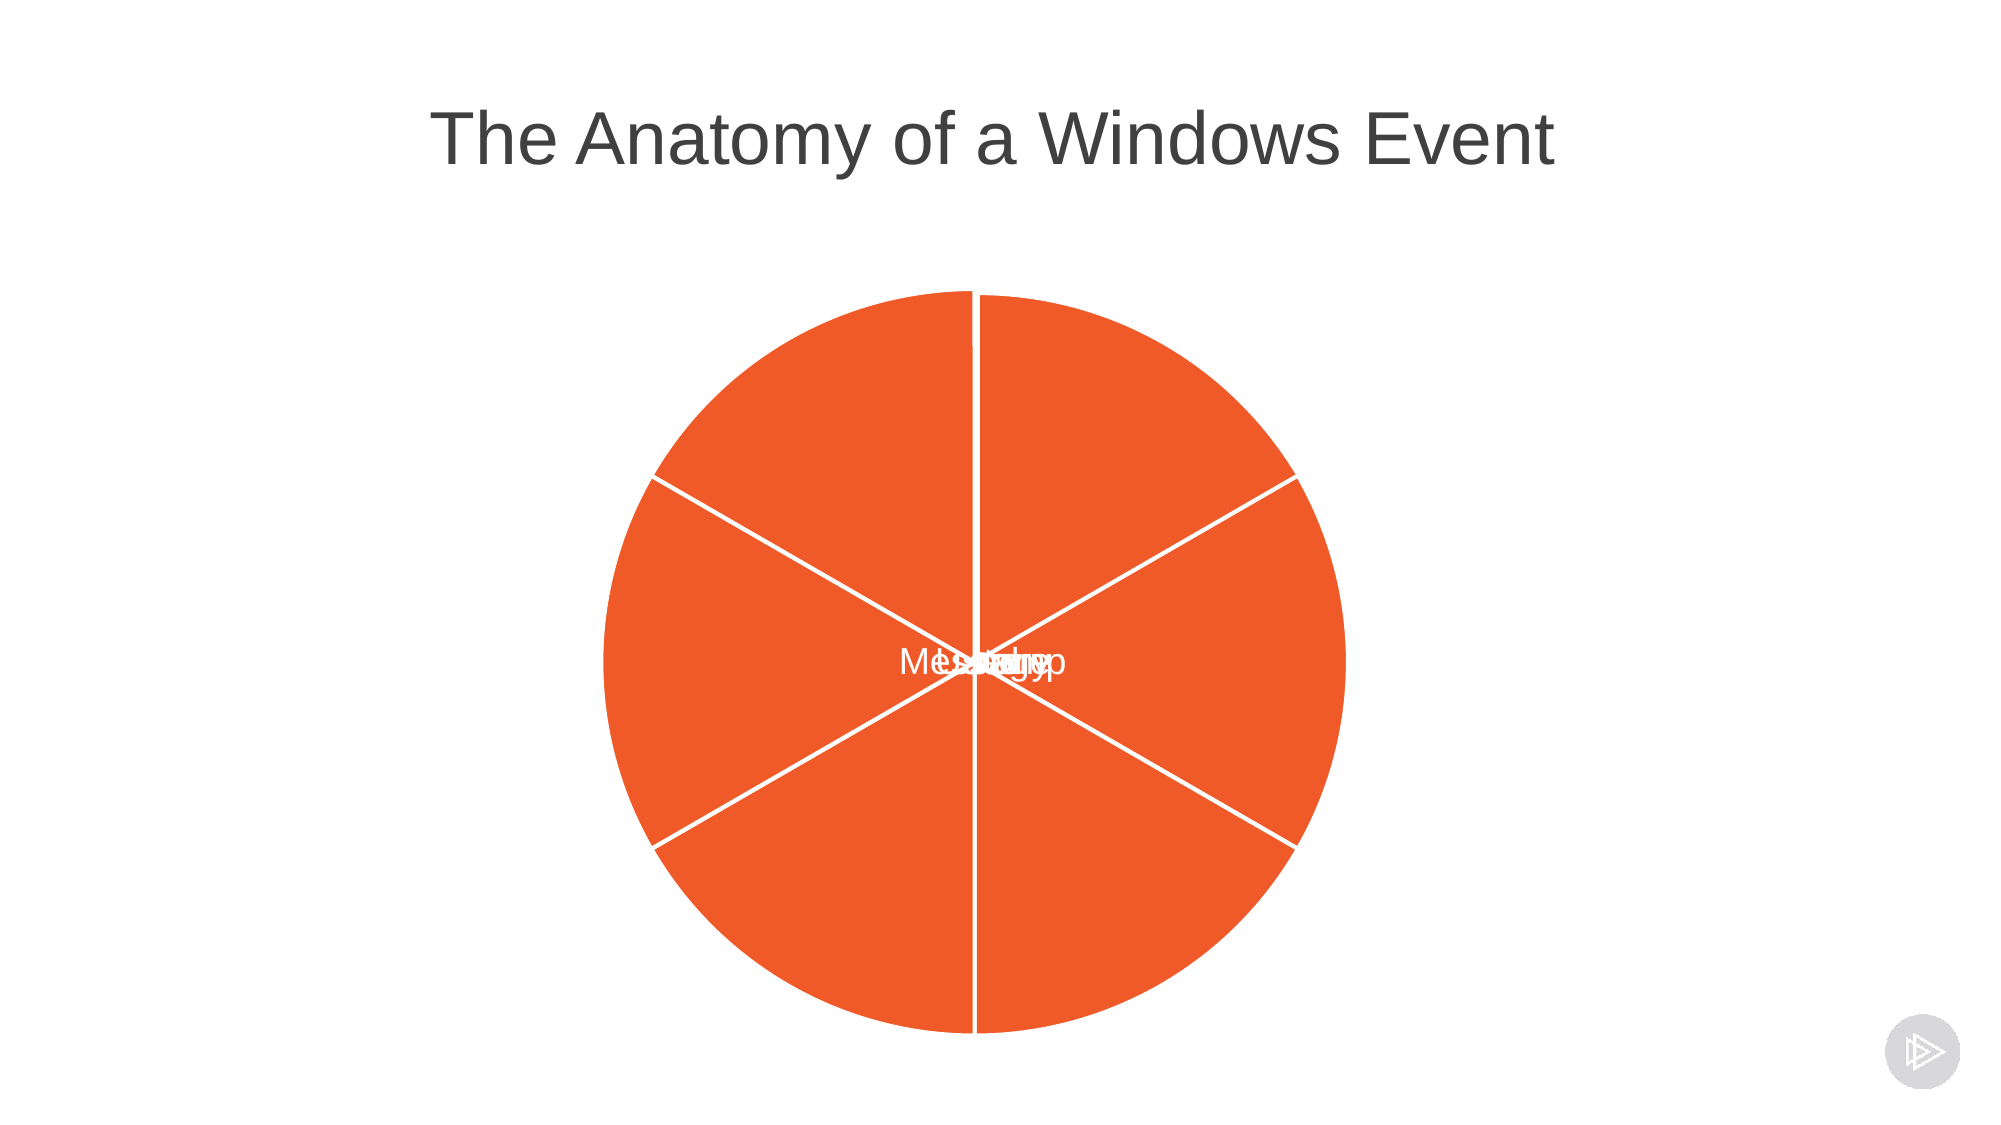

# The Anatomy of a Windows Event
ID
Category
Level
Timestamp
User
Message